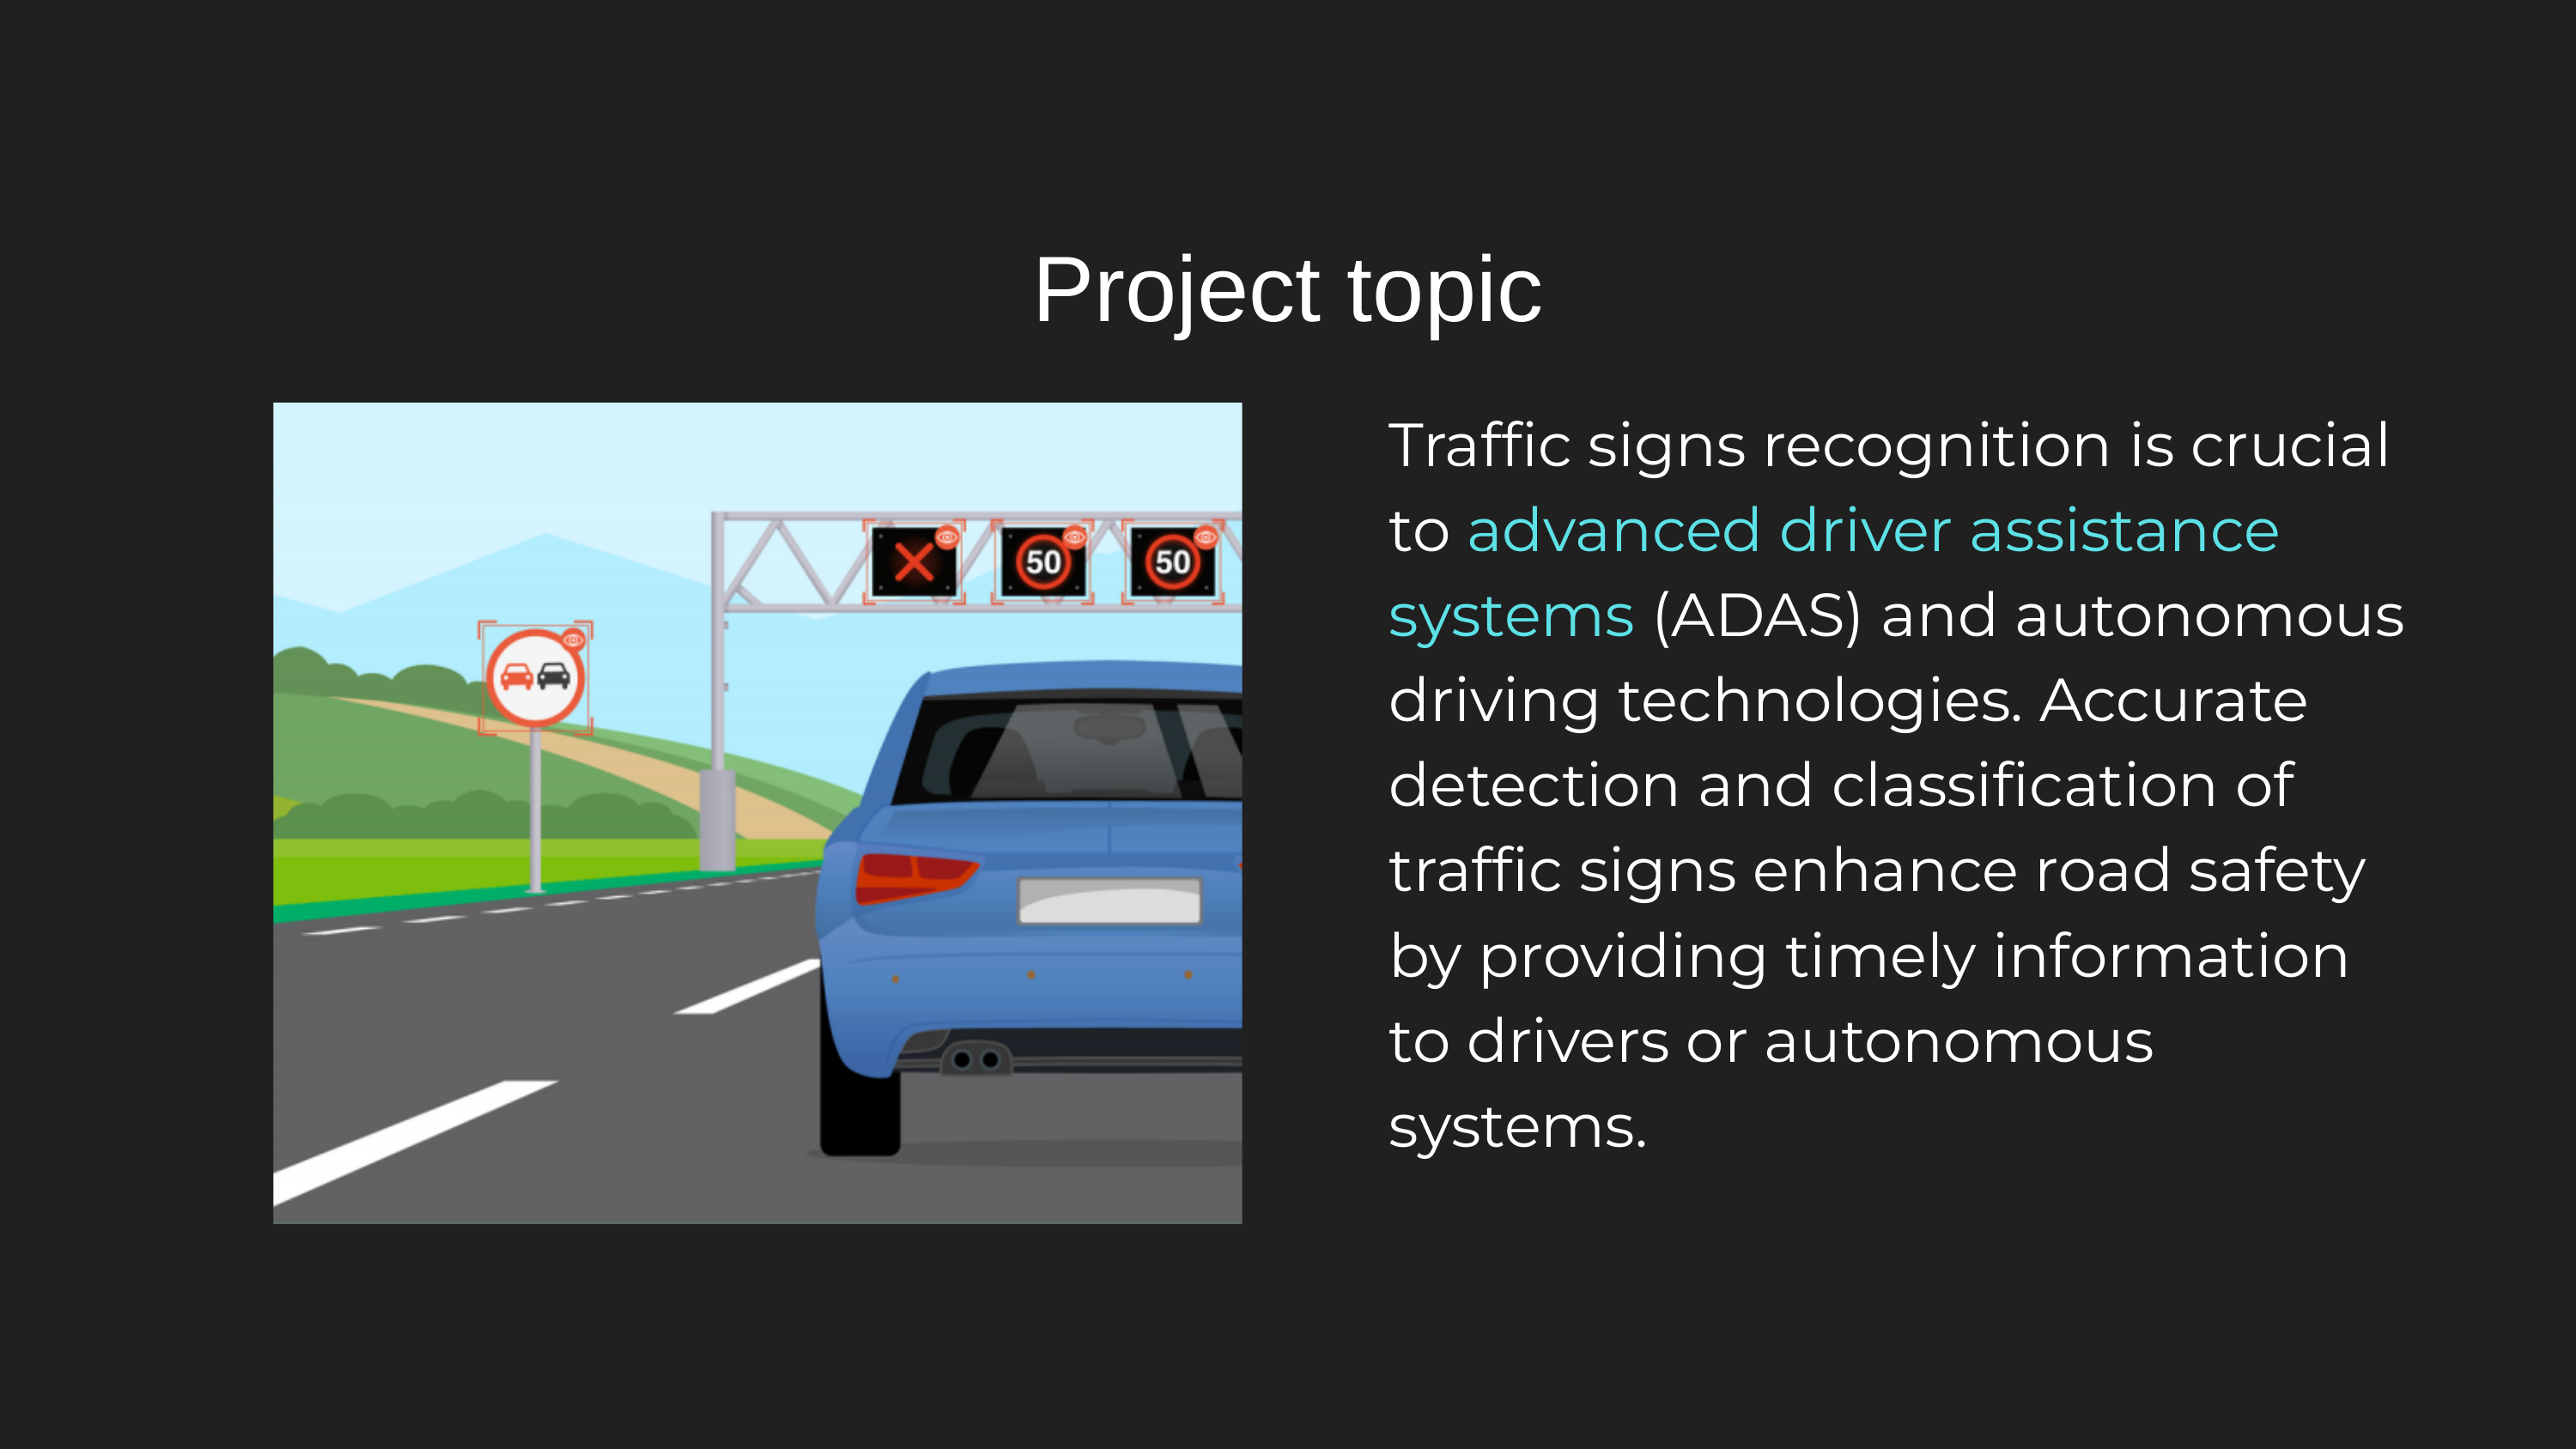

Project topic
Traffic signs recognition is crucial to advanced driver assistance systems (ADAS) and autonomous driving technologies. Accurate detection and classification of traffic signs enhance road safety by providing timely information to drivers or autonomous systems.